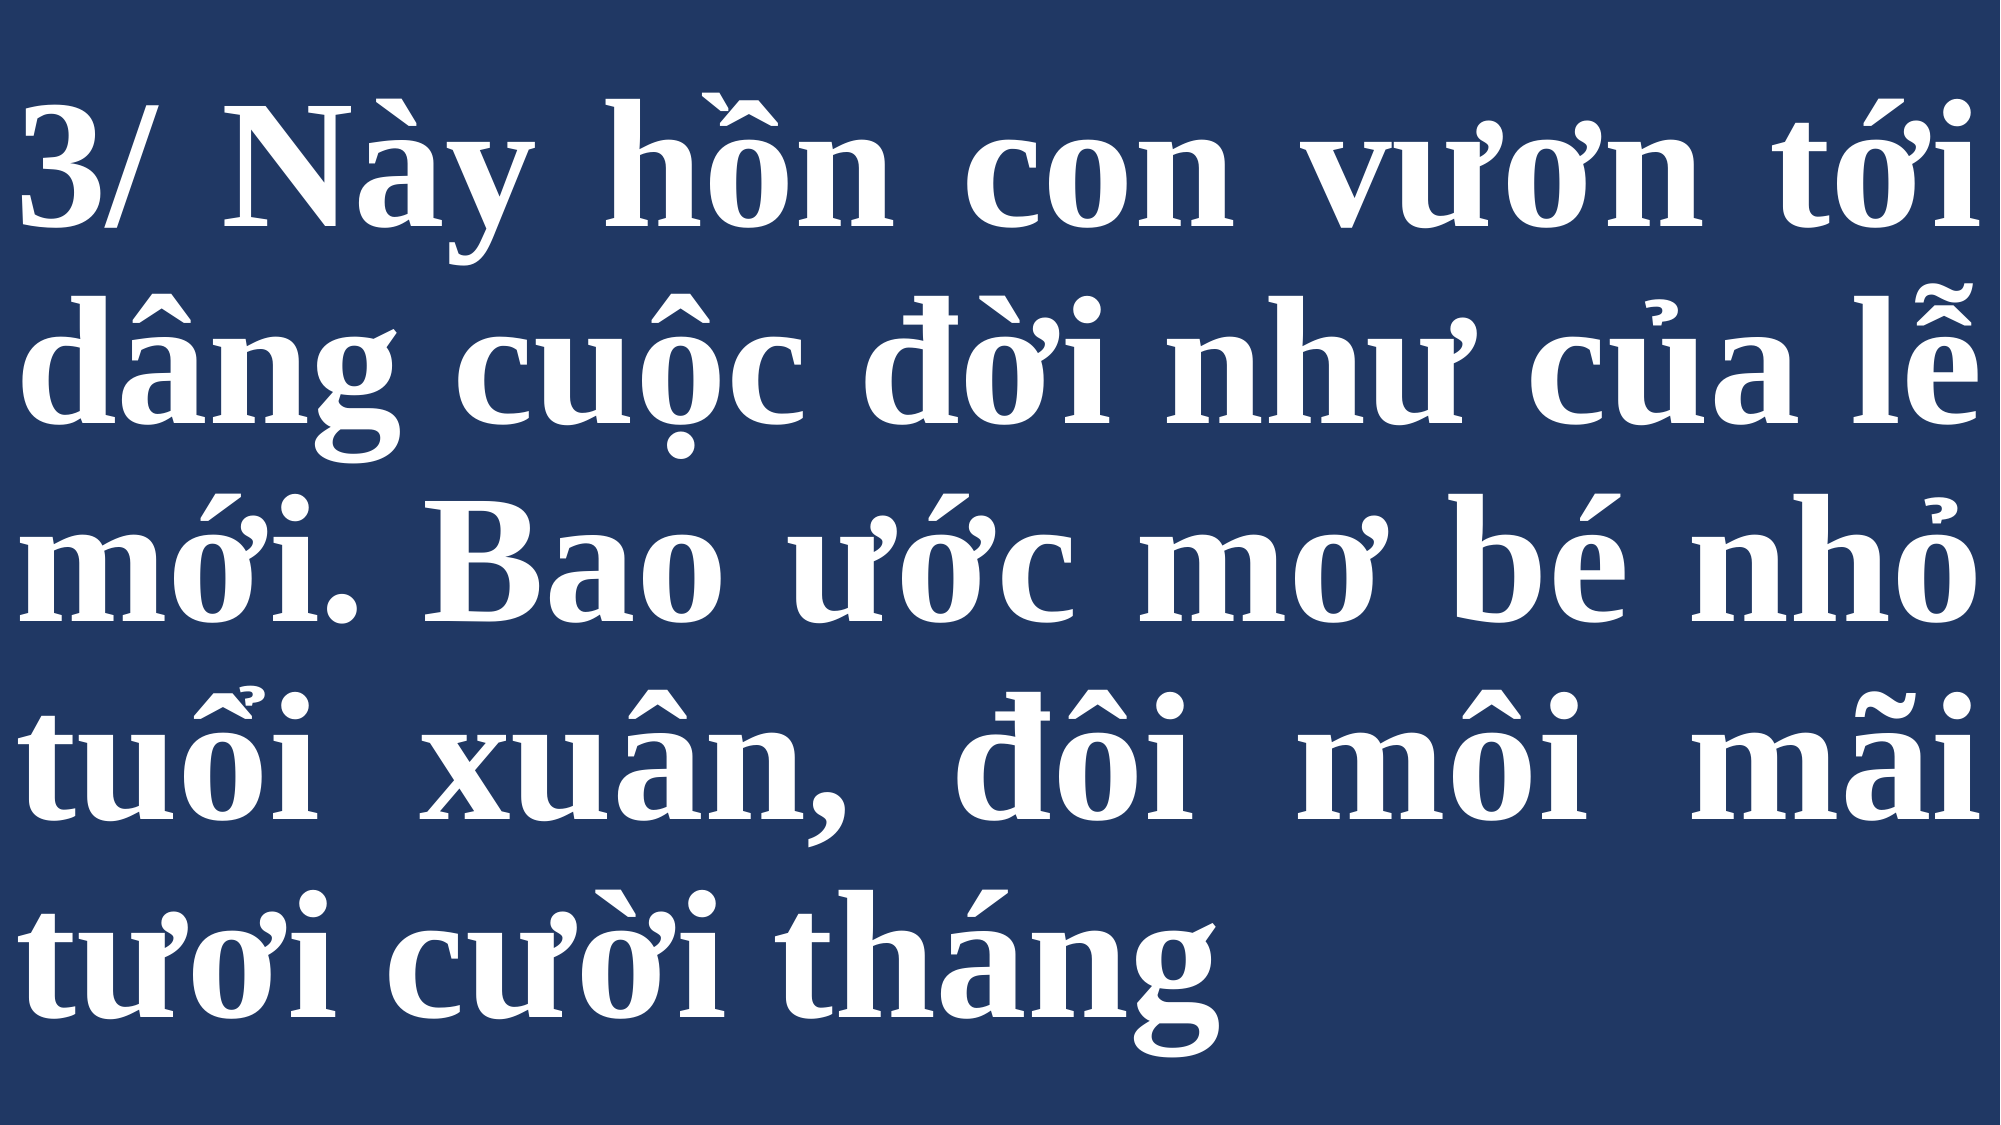

# 3/ Này hồn con vươn tới dâng cuộc đời như của lễ mới. Bao ước mơ bé nhỏ tuổi xuân, đôi môi mãi tươi cười tháng